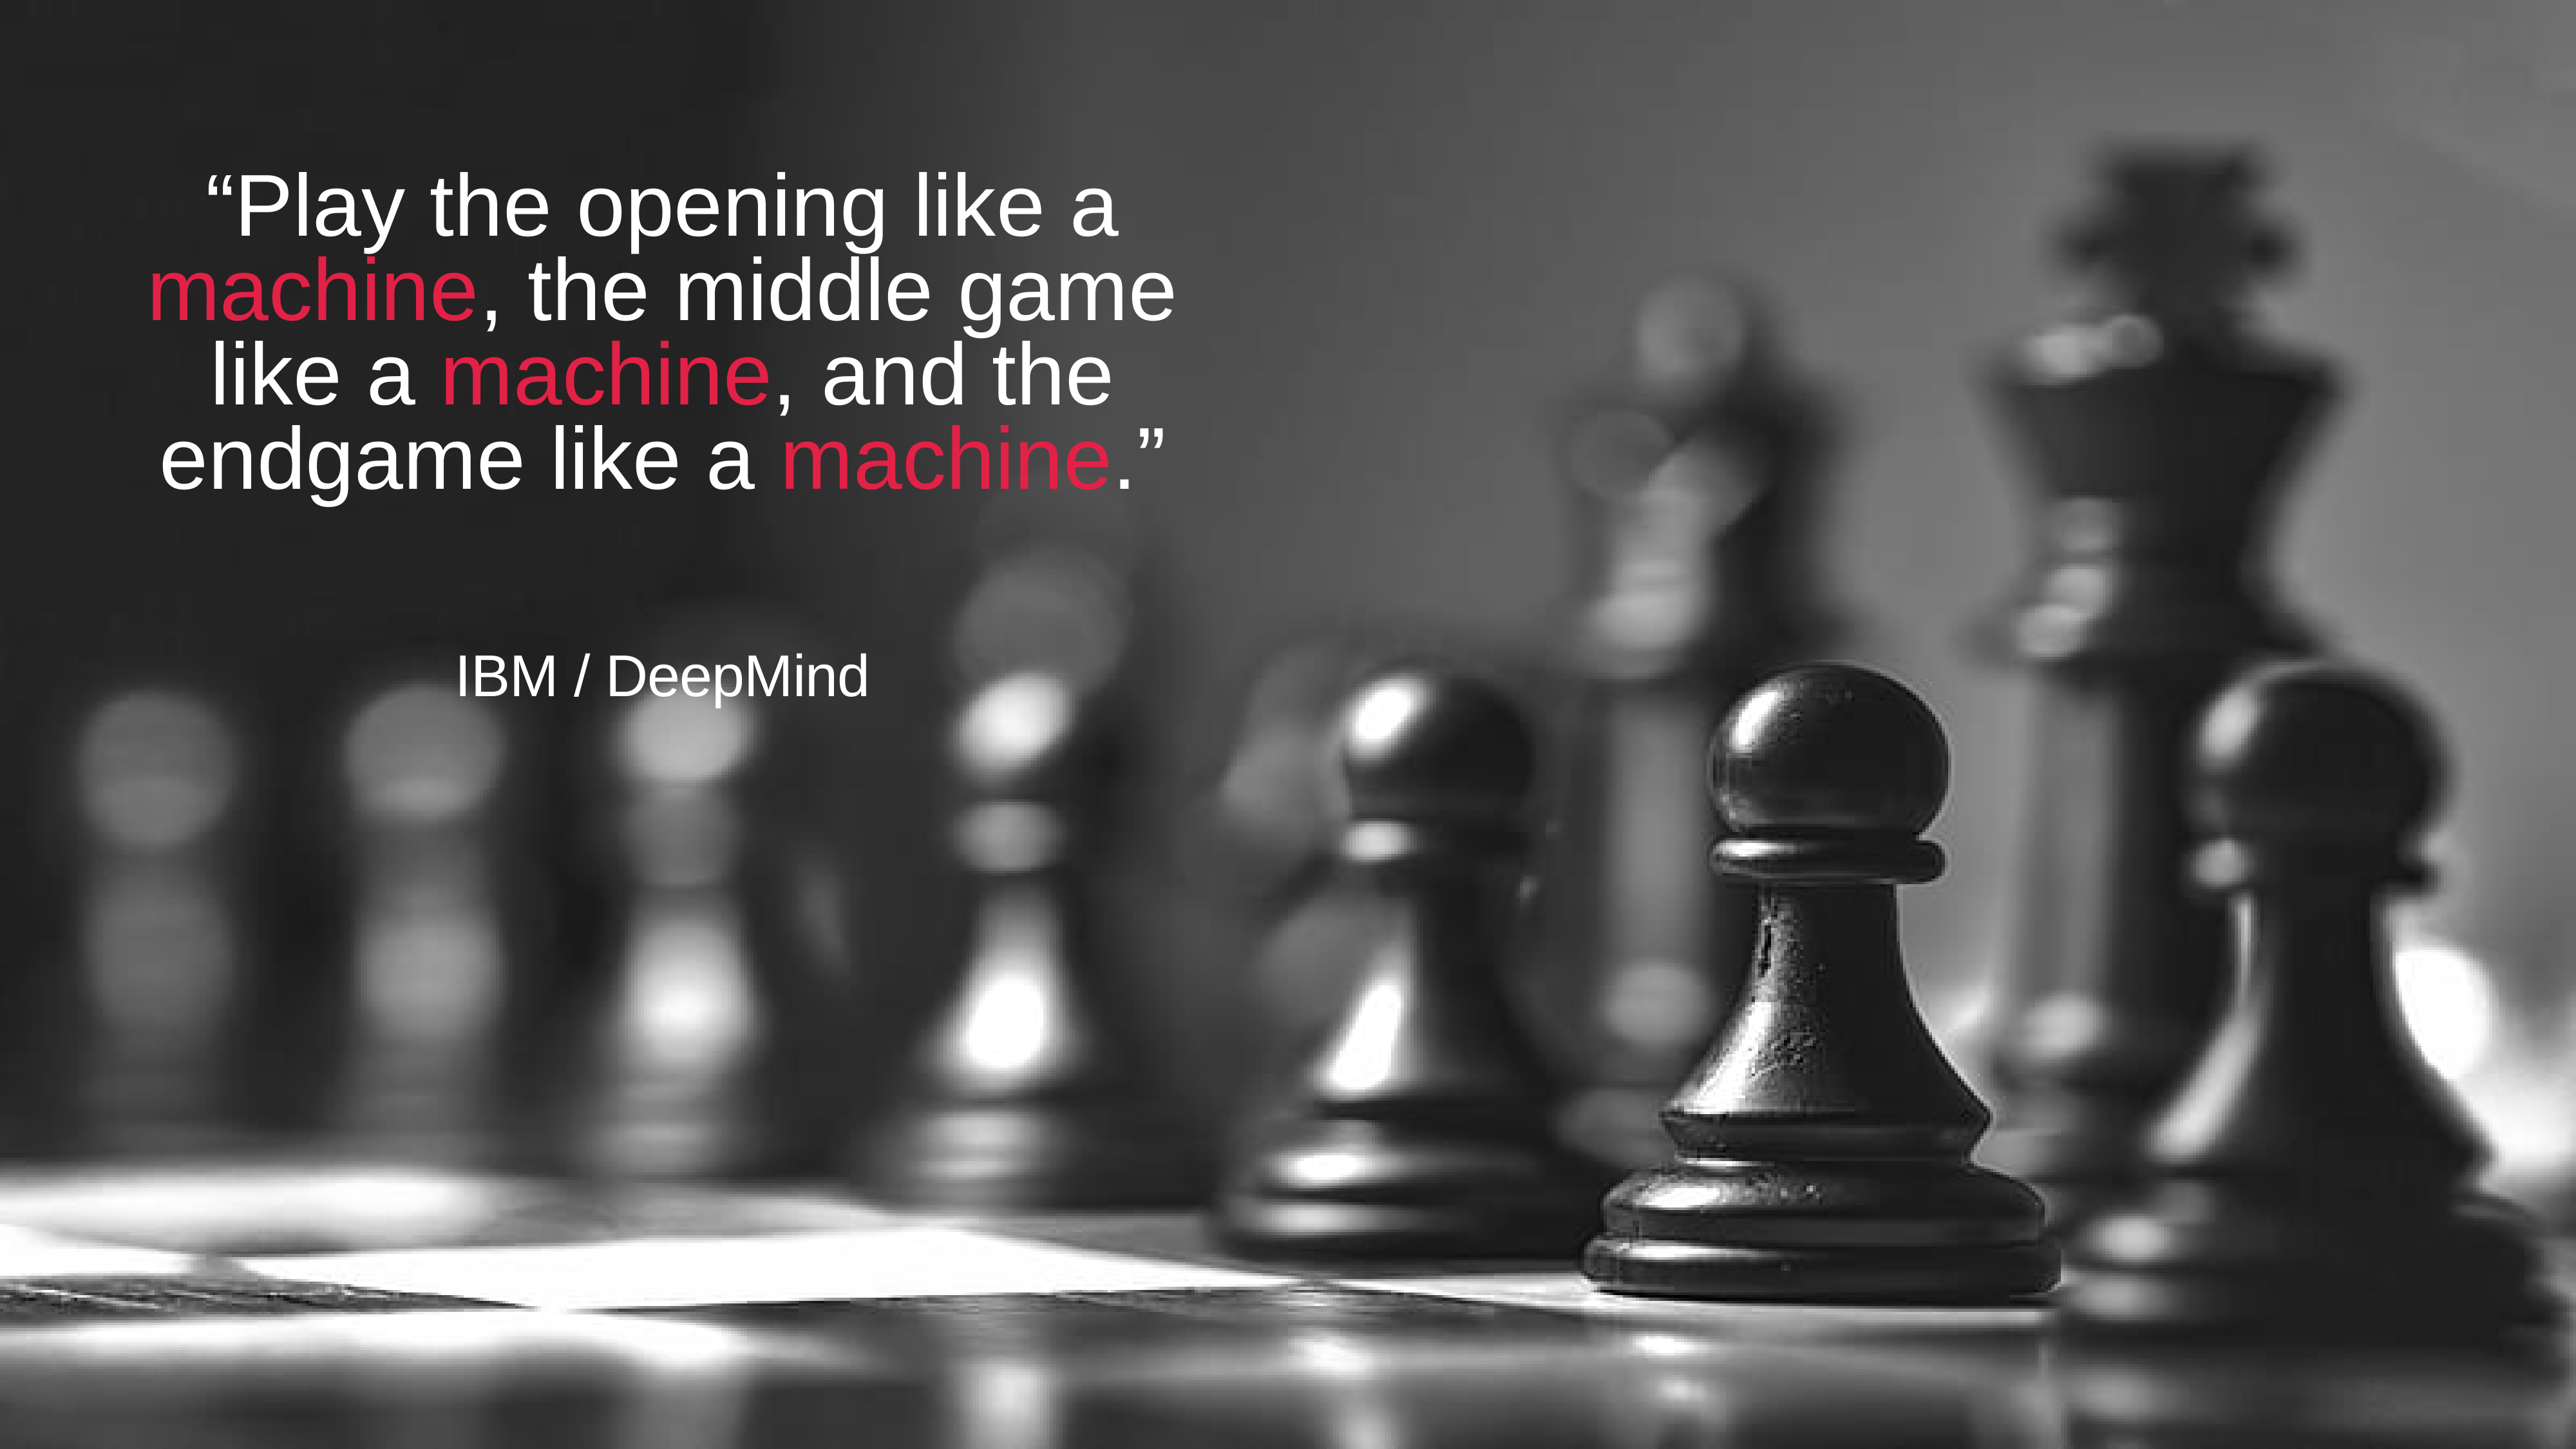

“Play the opening like a machine, the middle game like a machine, and the endgame like a machine.”
IBM / DeepMind